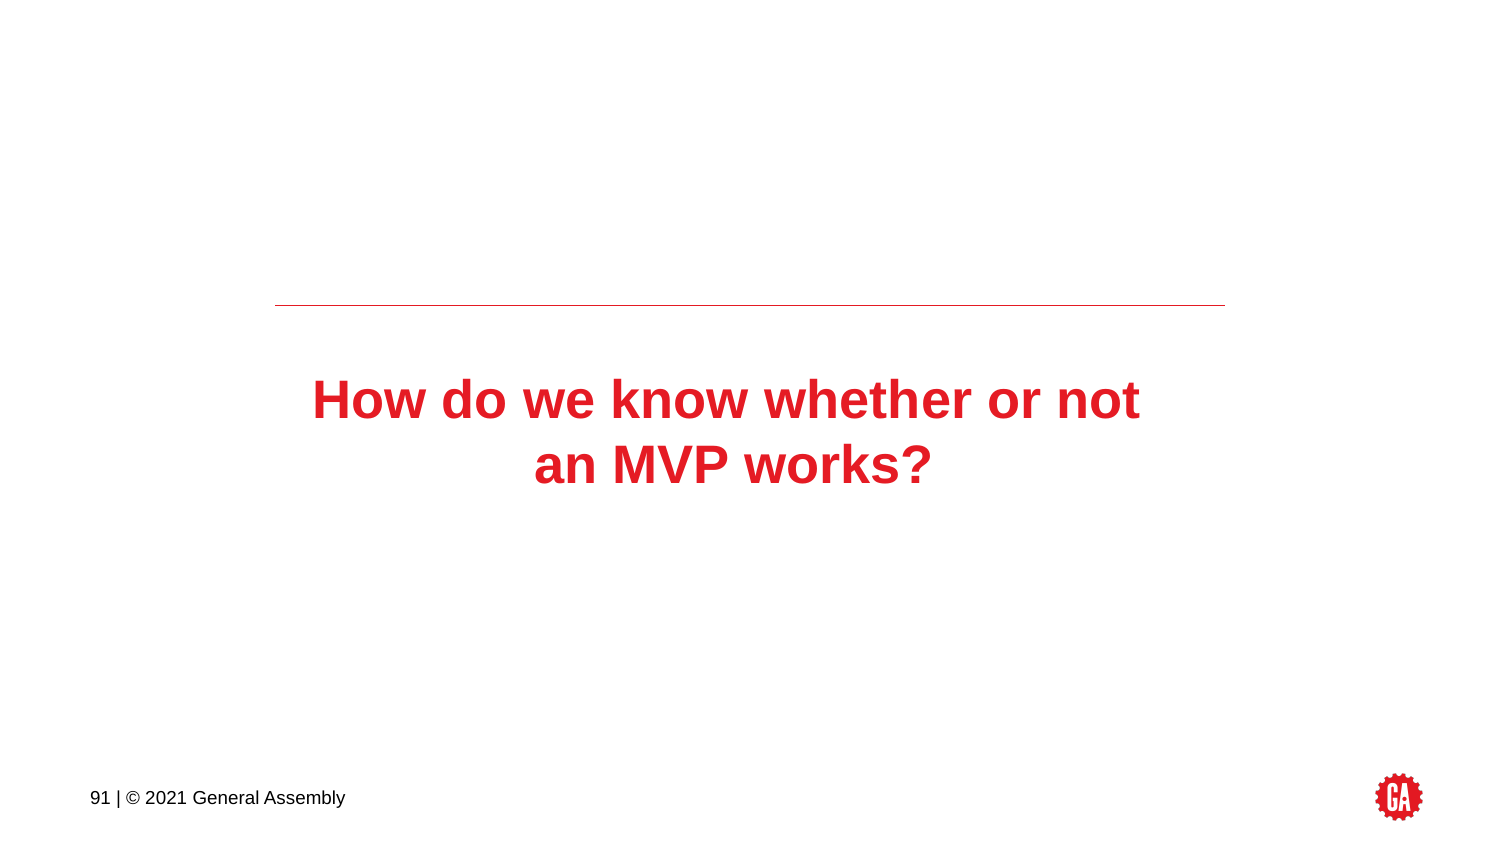

# How do we know whether or not an MVP works?
91 | © 2021 General Assembly